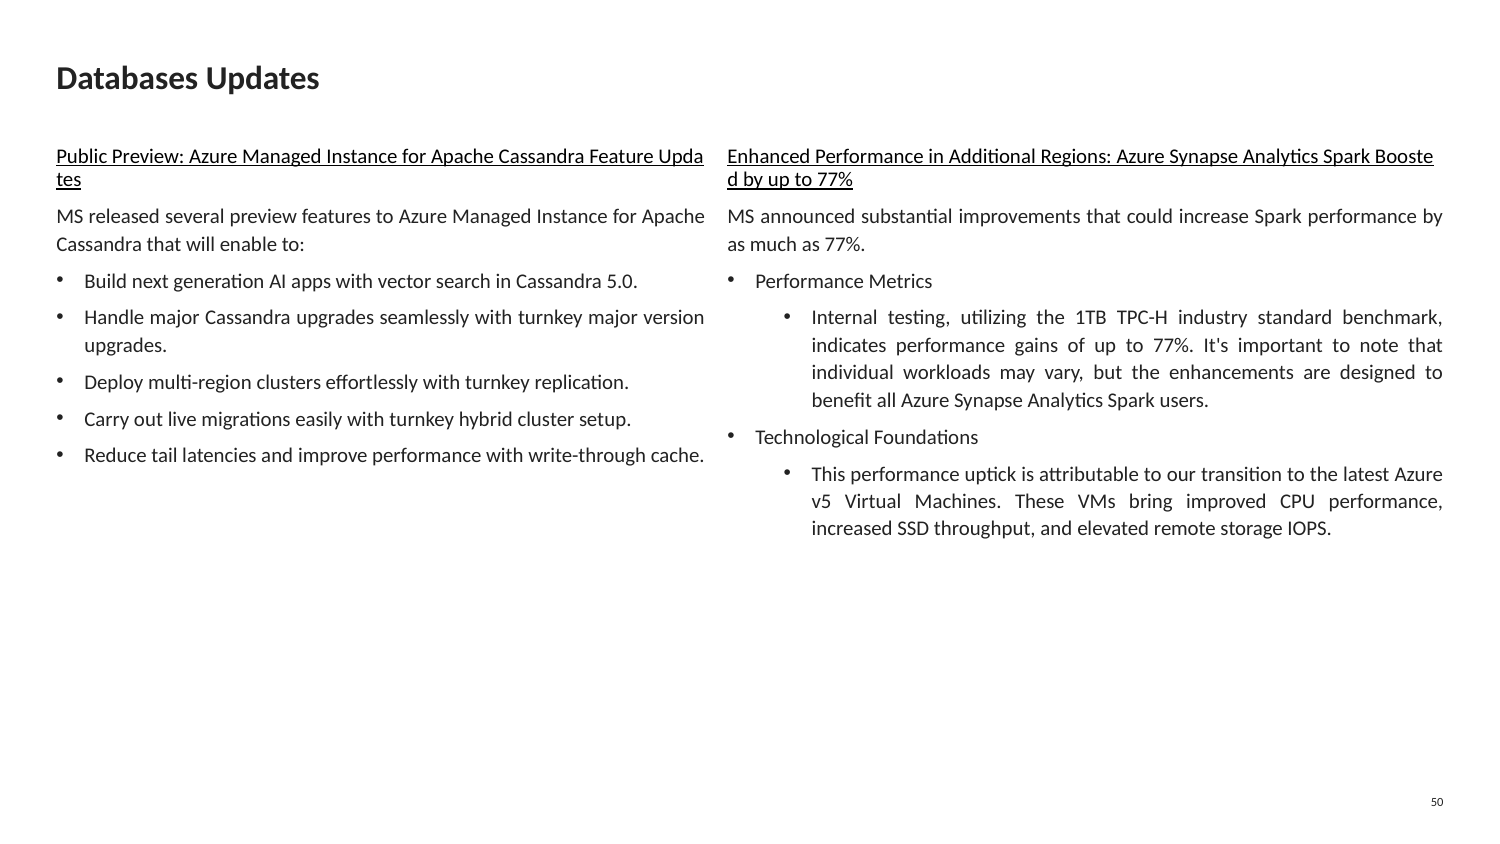

# Databases Updates
Public Preview: Azure Managed Instance for Apache Cassandra Feature Updates
MS released several preview features to Azure Managed Instance for Apache Cassandra that will enable to:
Build next generation AI apps with vector search in Cassandra 5.0.
Handle major Cassandra upgrades seamlessly with turnkey major version upgrades.
Deploy multi-region clusters effortlessly with turnkey replication.
Carry out live migrations easily with turnkey hybrid cluster setup.
Reduce tail latencies and improve performance with write-through cache.
Enhanced Performance in Additional Regions: Azure Synapse Analytics Spark Boosted by up to 77%
MS announced substantial improvements that could increase Spark performance by as much as 77%.
Performance Metrics
Internal testing, utilizing the 1TB TPC-H industry standard benchmark, indicates performance gains of up to 77%. It's important to note that individual workloads may vary, but the enhancements are designed to benefit all Azure Synapse Analytics Spark users.
Technological Foundations
This performance uptick is attributable to our transition to the latest Azure v5 Virtual Machines. These VMs bring improved CPU performance, increased SSD throughput, and elevated remote storage IOPS.